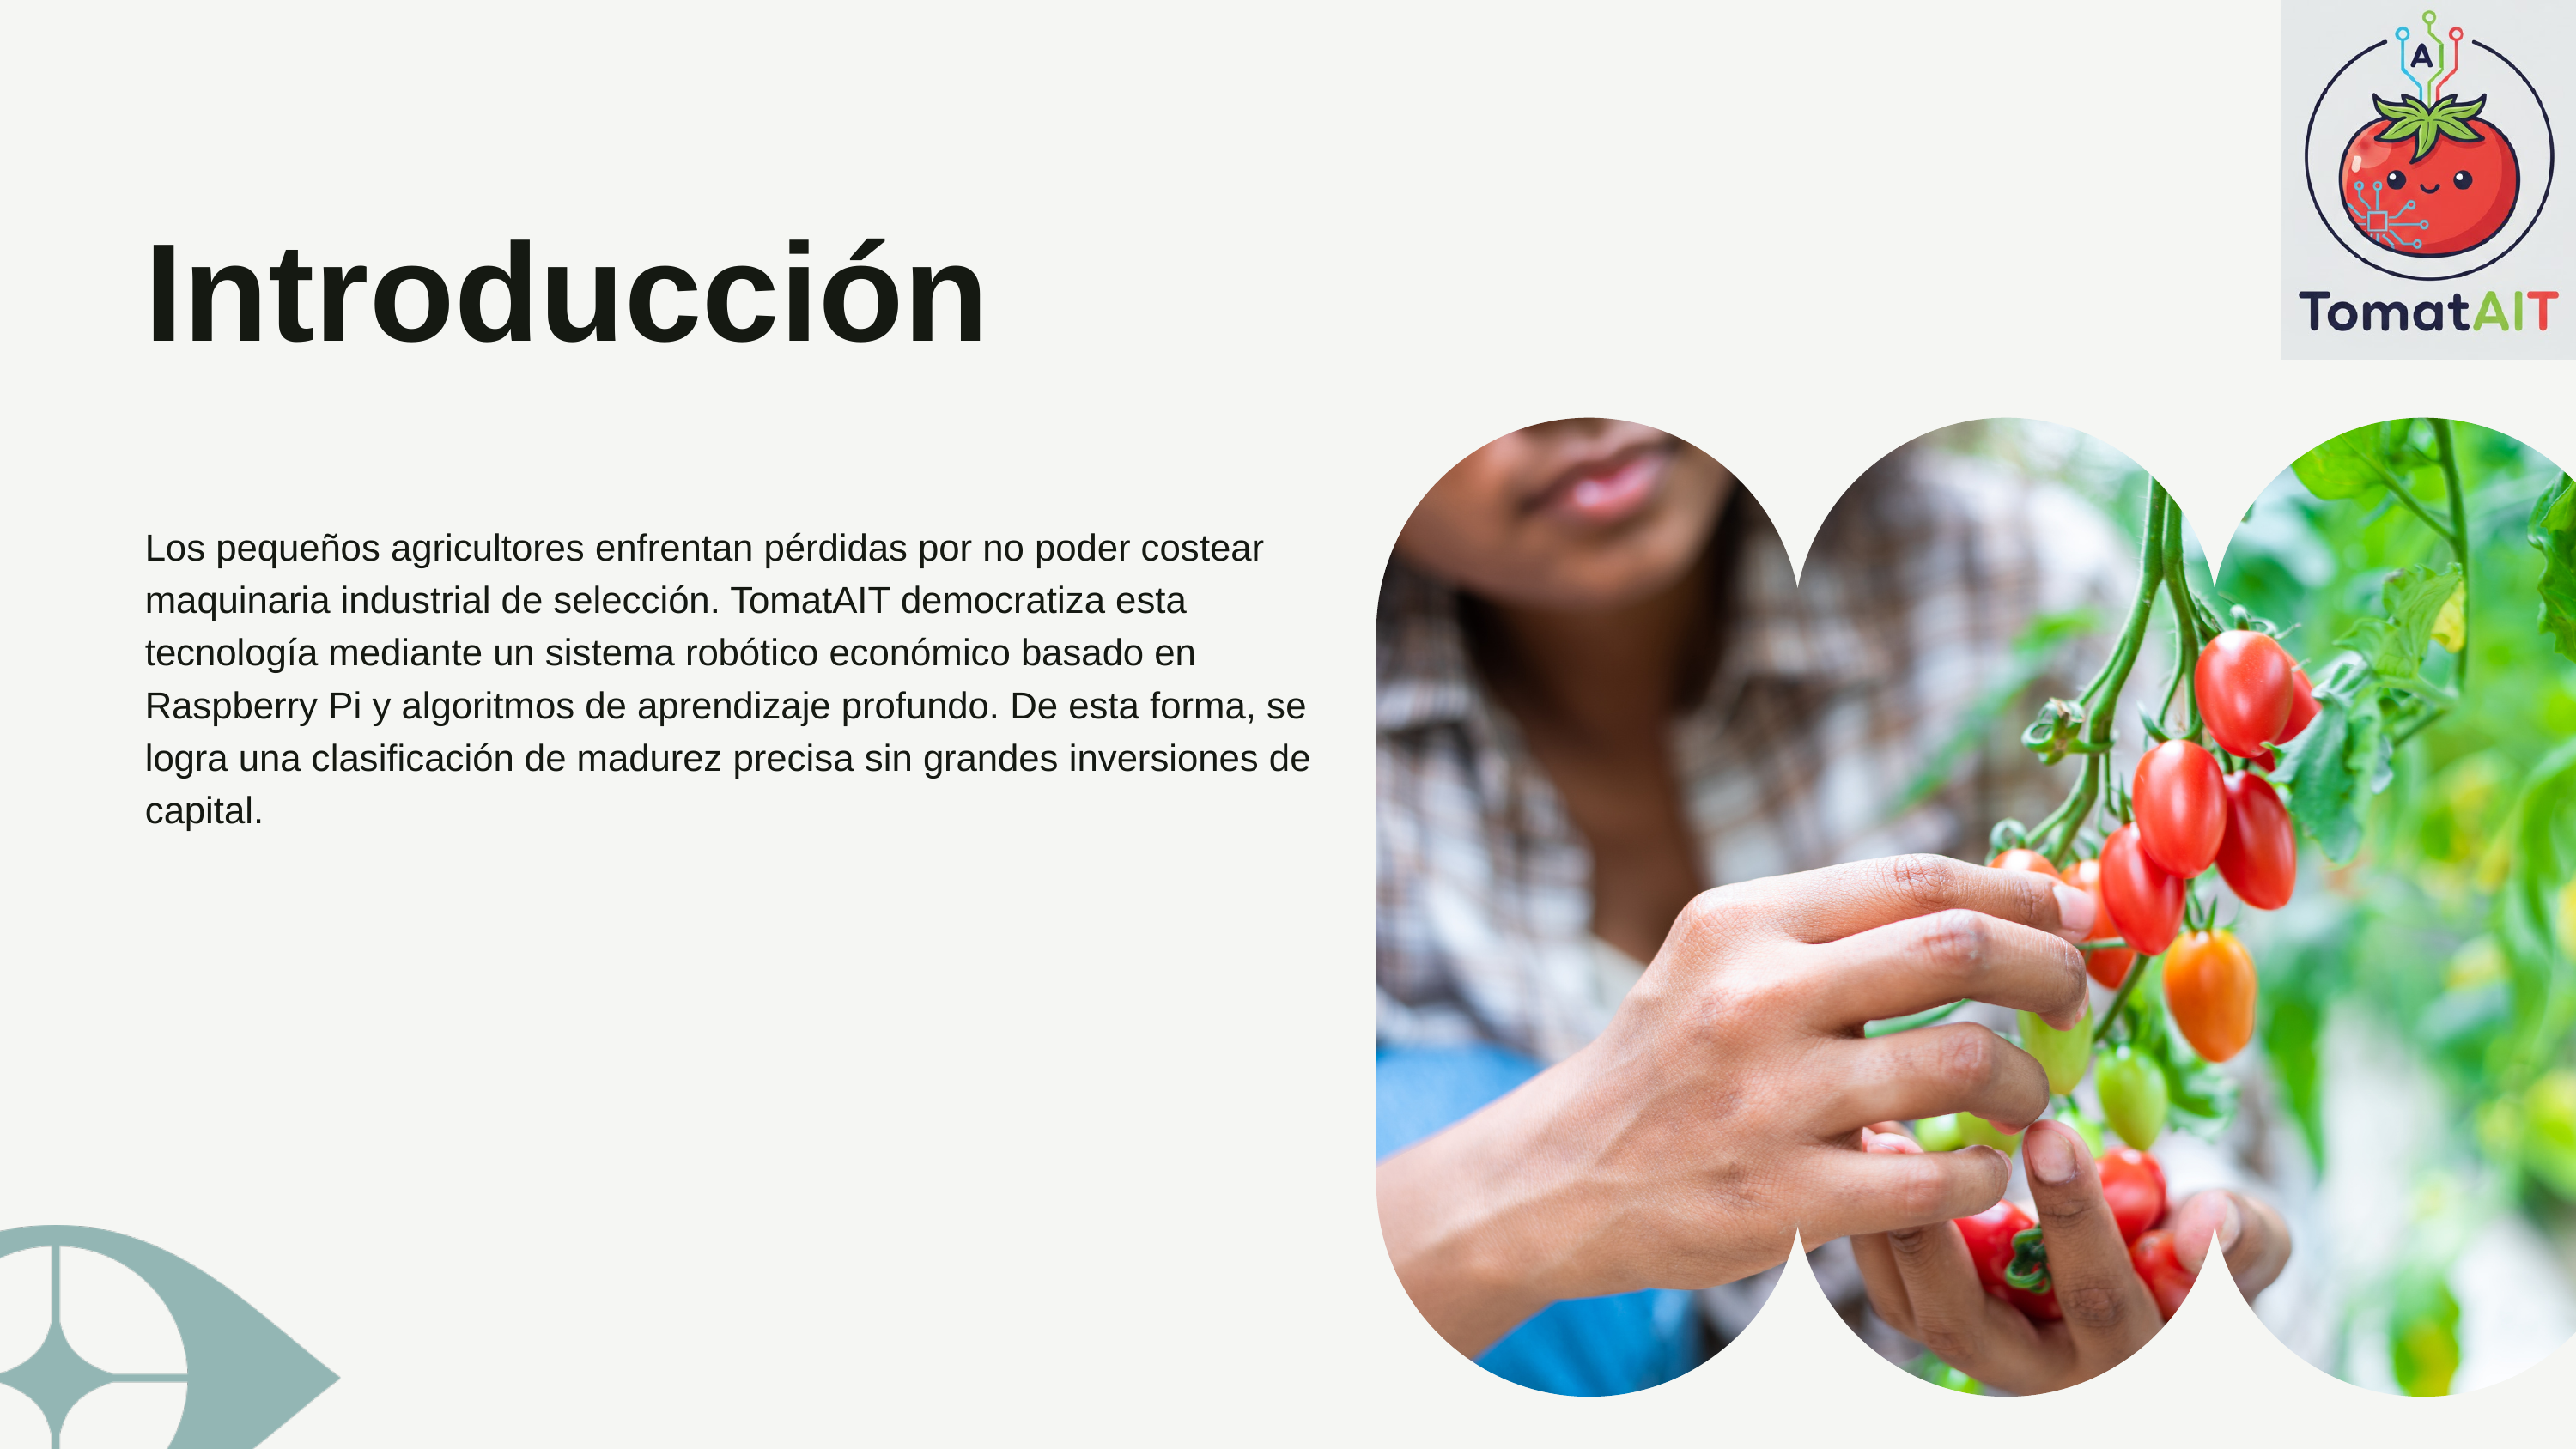

Introducción

Los pequeños agricultores enfrentan pérdidas por no poder costear maquinaria industrial de selección. TomatAIT democratiza esta tecnología mediante un sistema robótico económico basado en Raspberry Pi y algoritmos de aprendizaje profundo. De esta forma, se logra una clasificación de madurez precisa sin grandes inversiones de capital.